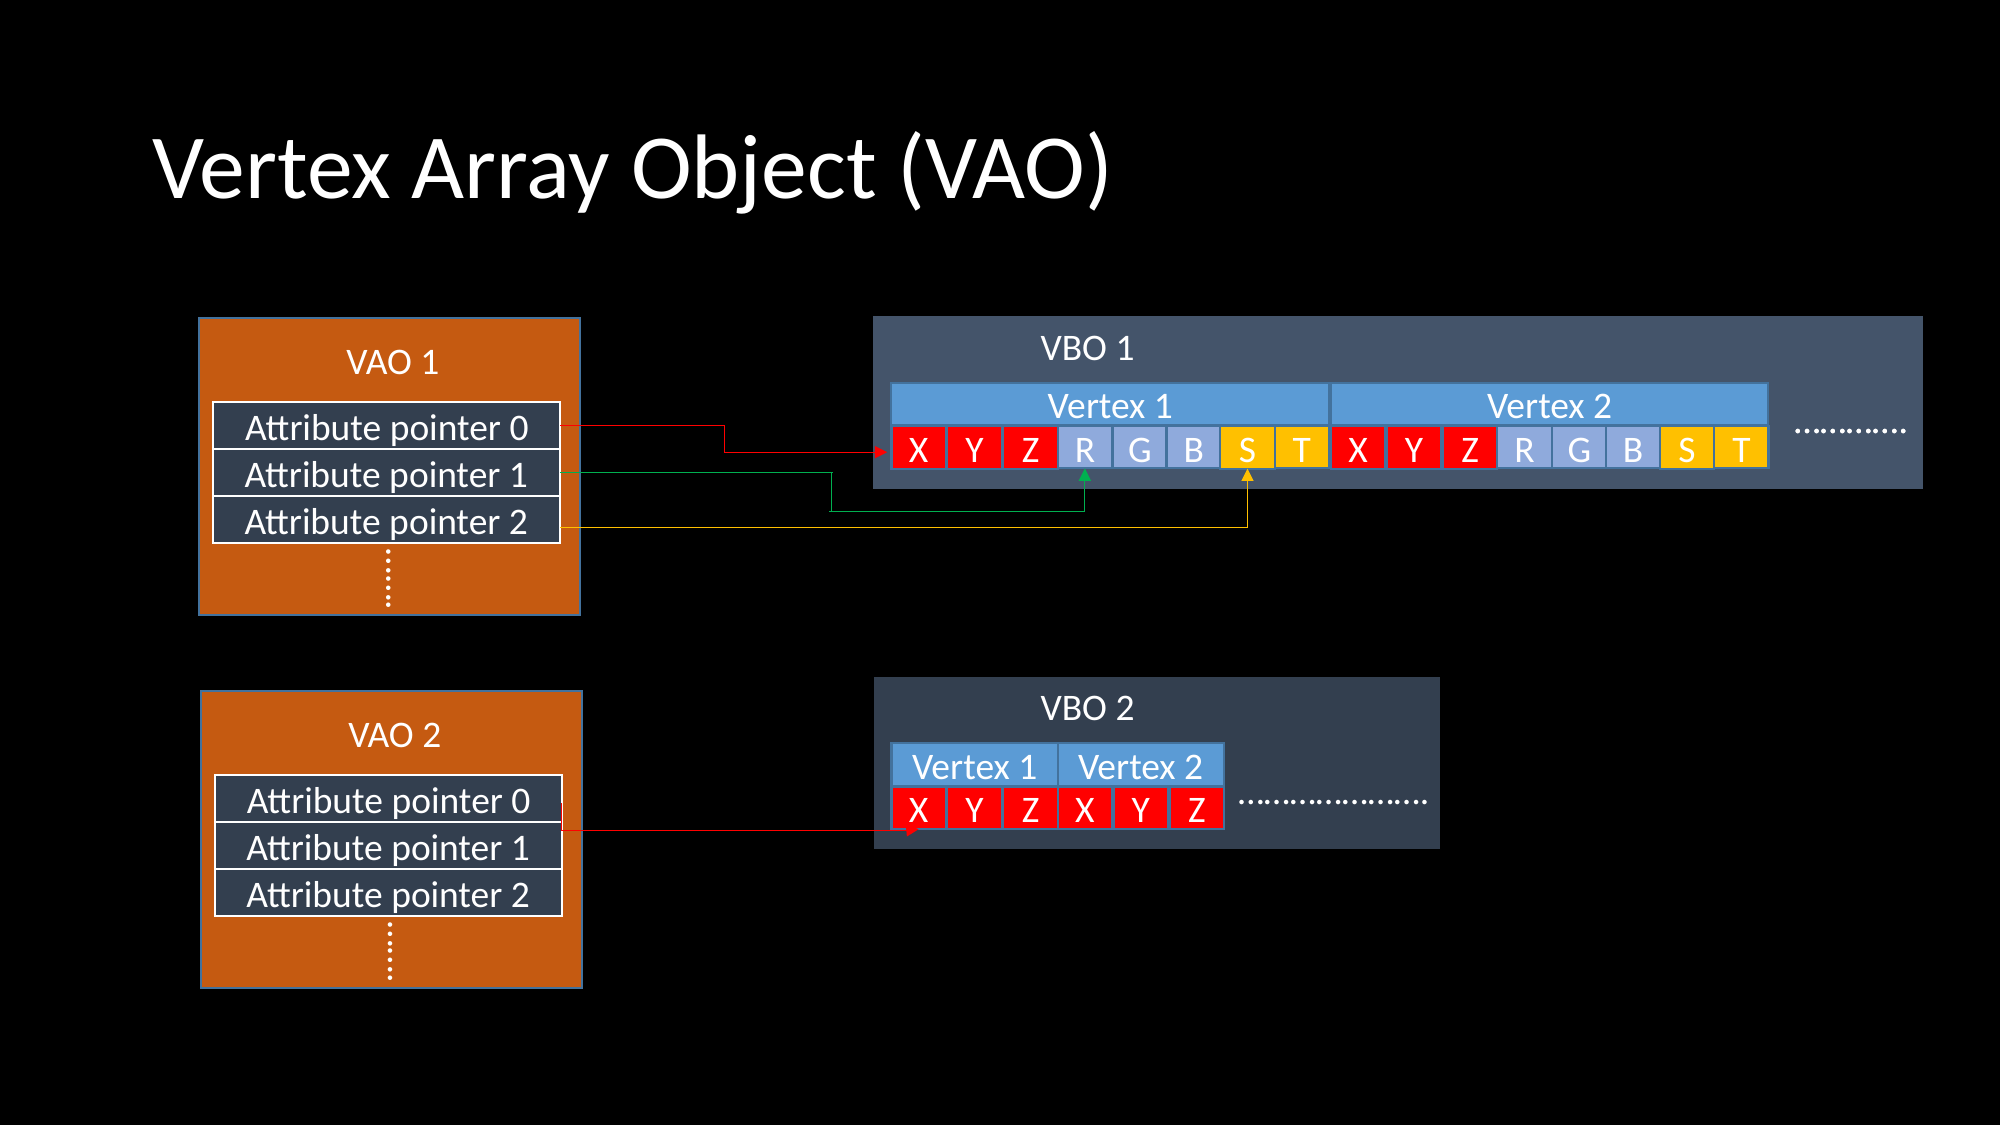

# Vertex Array Object (VAO)

VBO 1

VAO 1
Vertex 1
Vertex 2
Vertex 2
………….
………….
Attribute pointer 0
T
T
R
G
B
R
G
B
S
S
X
Y
Z
X
Y
Z
Attribute pointer 1
Attribute pointer 2
…….

VBO 2

VAO 2
Vertex 1
Vertex 2
………………….
Attribute pointer 0
X
Y
Z
X
Y
Z
Attribute pointer 1
Attribute pointer 2
…….